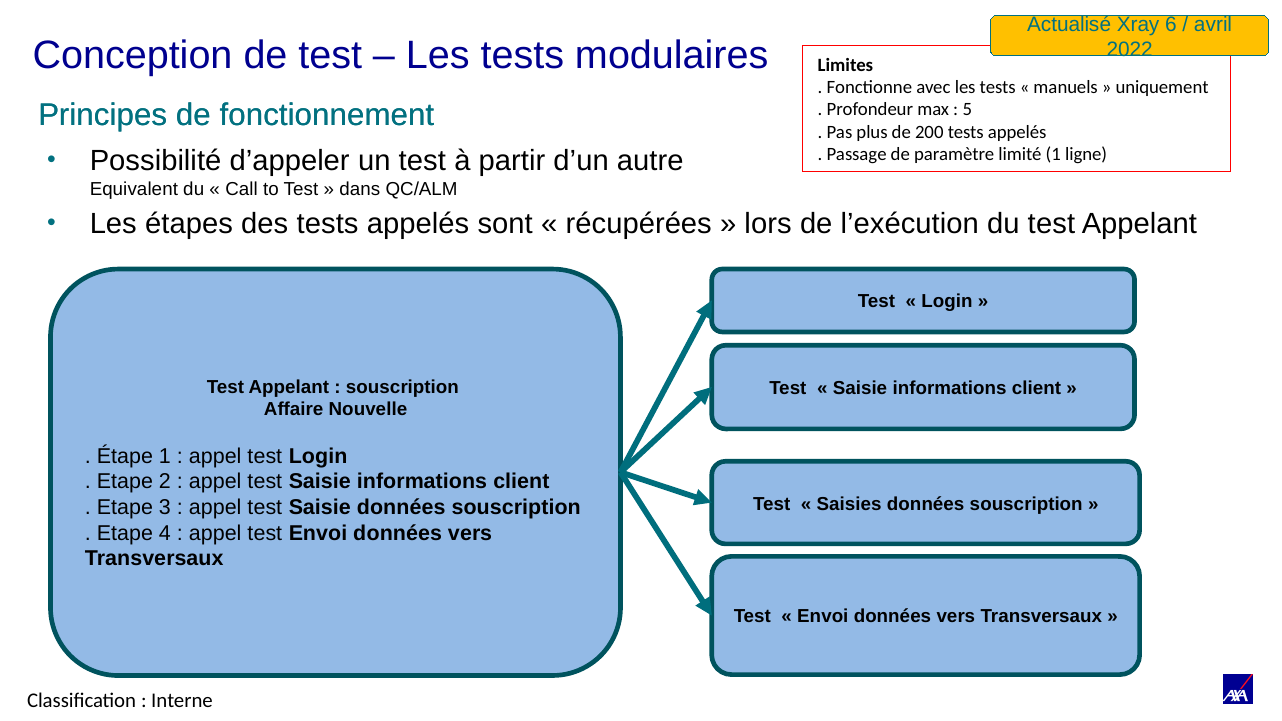

Actualisé Xray 6 / avril 2022
Conception de test – Les tests modulaires
Limites
. Fonctionne avec les tests « manuels » uniquement
. Profondeur max : 5
. Pas plus de 200 tests appelés
. Passage de paramètre limité (1 ligne)
Principes de fonctionnement
Principes de fonctionnement
Possibilité d’appeler un test à partir d’un autre
Equivalent du « Call to Test » dans QC/ALM
Les étapes des tests appelés sont « récupérées » lors de l’exécution du test Appelant

Test Appelant : souscription
Affaire Nouvelle

. Étape 1 : appel test Login
. Etape 2 : appel test Saisie informations client
. Etape 3 : appel test Saisie données souscription
. Etape 4 : appel test Envoi données vers Transversaux
Test  « Login »
Test  « Saisie informations client »
Test  « Saisies données souscription »
Test  « Envoi données vers Transversaux »